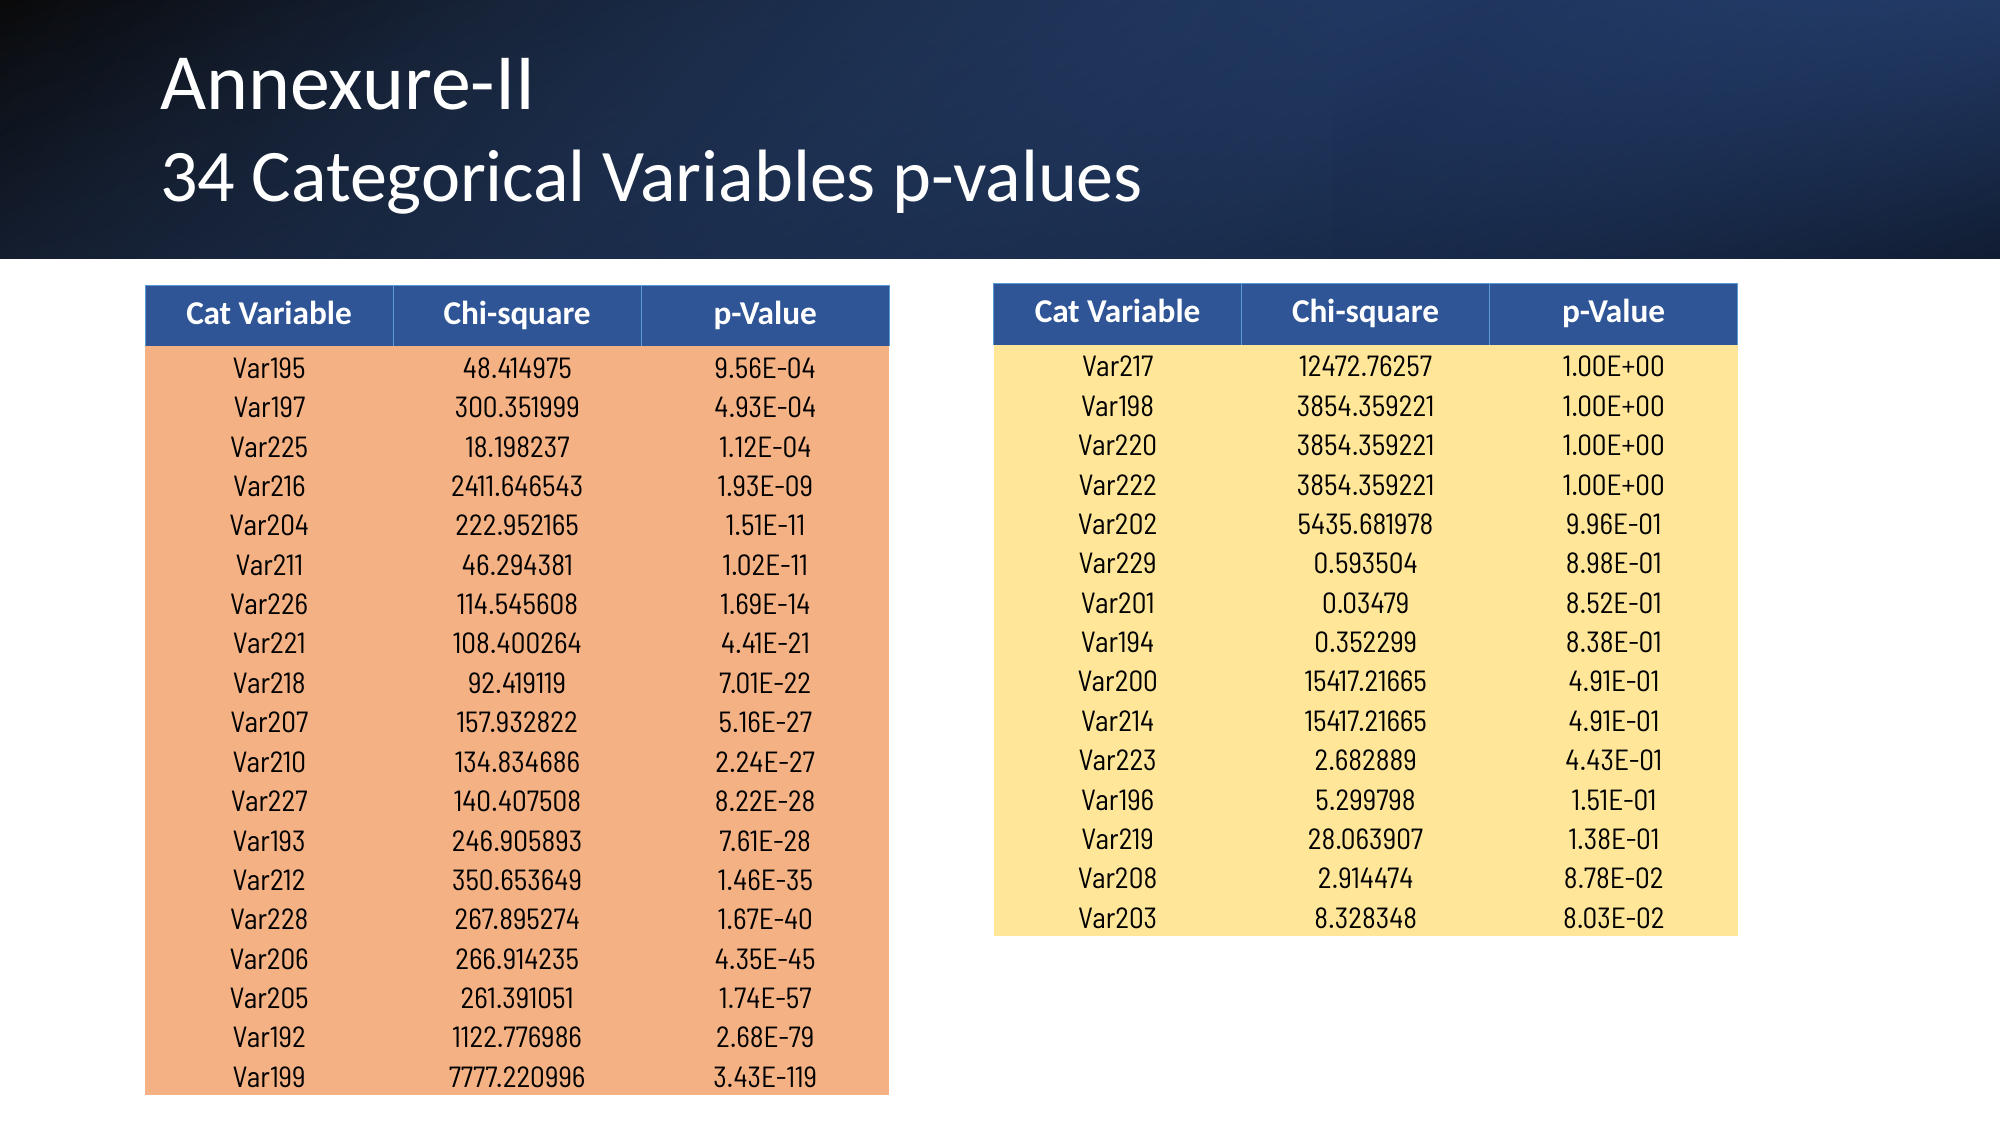

Annexure-II
34 Categorical Variables p-values
| Cat Variable | Chi-square | p-Value |
| --- | --- | --- |
| Var217 | 12472.76257 | 1.00E+00 |
| Var198 | 3854.359221 | 1.00E+00 |
| Var220 | 3854.359221 | 1.00E+00 |
| Var222 | 3854.359221 | 1.00E+00 |
| Var202 | 5435.681978 | 9.96E-01 |
| Var229 | 0.593504 | 8.98E-01 |
| Var201 | 0.03479 | 8.52E-01 |
| Var194 | 0.352299 | 8.38E-01 |
| Var200 | 15417.21665 | 4.91E-01 |
| Var214 | 15417.21665 | 4.91E-01 |
| Var223 | 2.682889 | 4.43E-01 |
| Var196 | 5.299798 | 1.51E-01 |
| Var219 | 28.063907 | 1.38E-01 |
| Var208 | 2.914474 | 8.78E-02 |
| Var203 | 8.328348 | 8.03E-02 |
| Cat Variable | Chi-square | p-Value |
| --- | --- | --- |
| Var195 | 48.414975 | 9.56E-04 |
| Var197 | 300.351999 | 4.93E-04 |
| Var225 | 18.198237 | 1.12E-04 |
| Var216 | 2411.646543 | 1.93E-09 |
| Var204 | 222.952165 | 1.51E-11 |
| Var211 | 46.294381 | 1.02E-11 |
| Var226 | 114.545608 | 1.69E-14 |
| Var221 | 108.400264 | 4.41E-21 |
| Var218 | 92.419119 | 7.01E-22 |
| Var207 | 157.932822 | 5.16E-27 |
| Var210 | 134.834686 | 2.24E-27 |
| Var227 | 140.407508 | 8.22E-28 |
| Var193 | 246.905893 | 7.61E-28 |
| Var212 | 350.653649 | 1.46E-35 |
| Var228 | 267.895274 | 1.67E-40 |
| Var206 | 266.914235 | 4.35E-45 |
| Var205 | 261.391051 | 1.74E-57 |
| Var192 | 1122.776986 | 2.68E-79 |
| Var199 | 7777.220996 | 3.43E-119 |